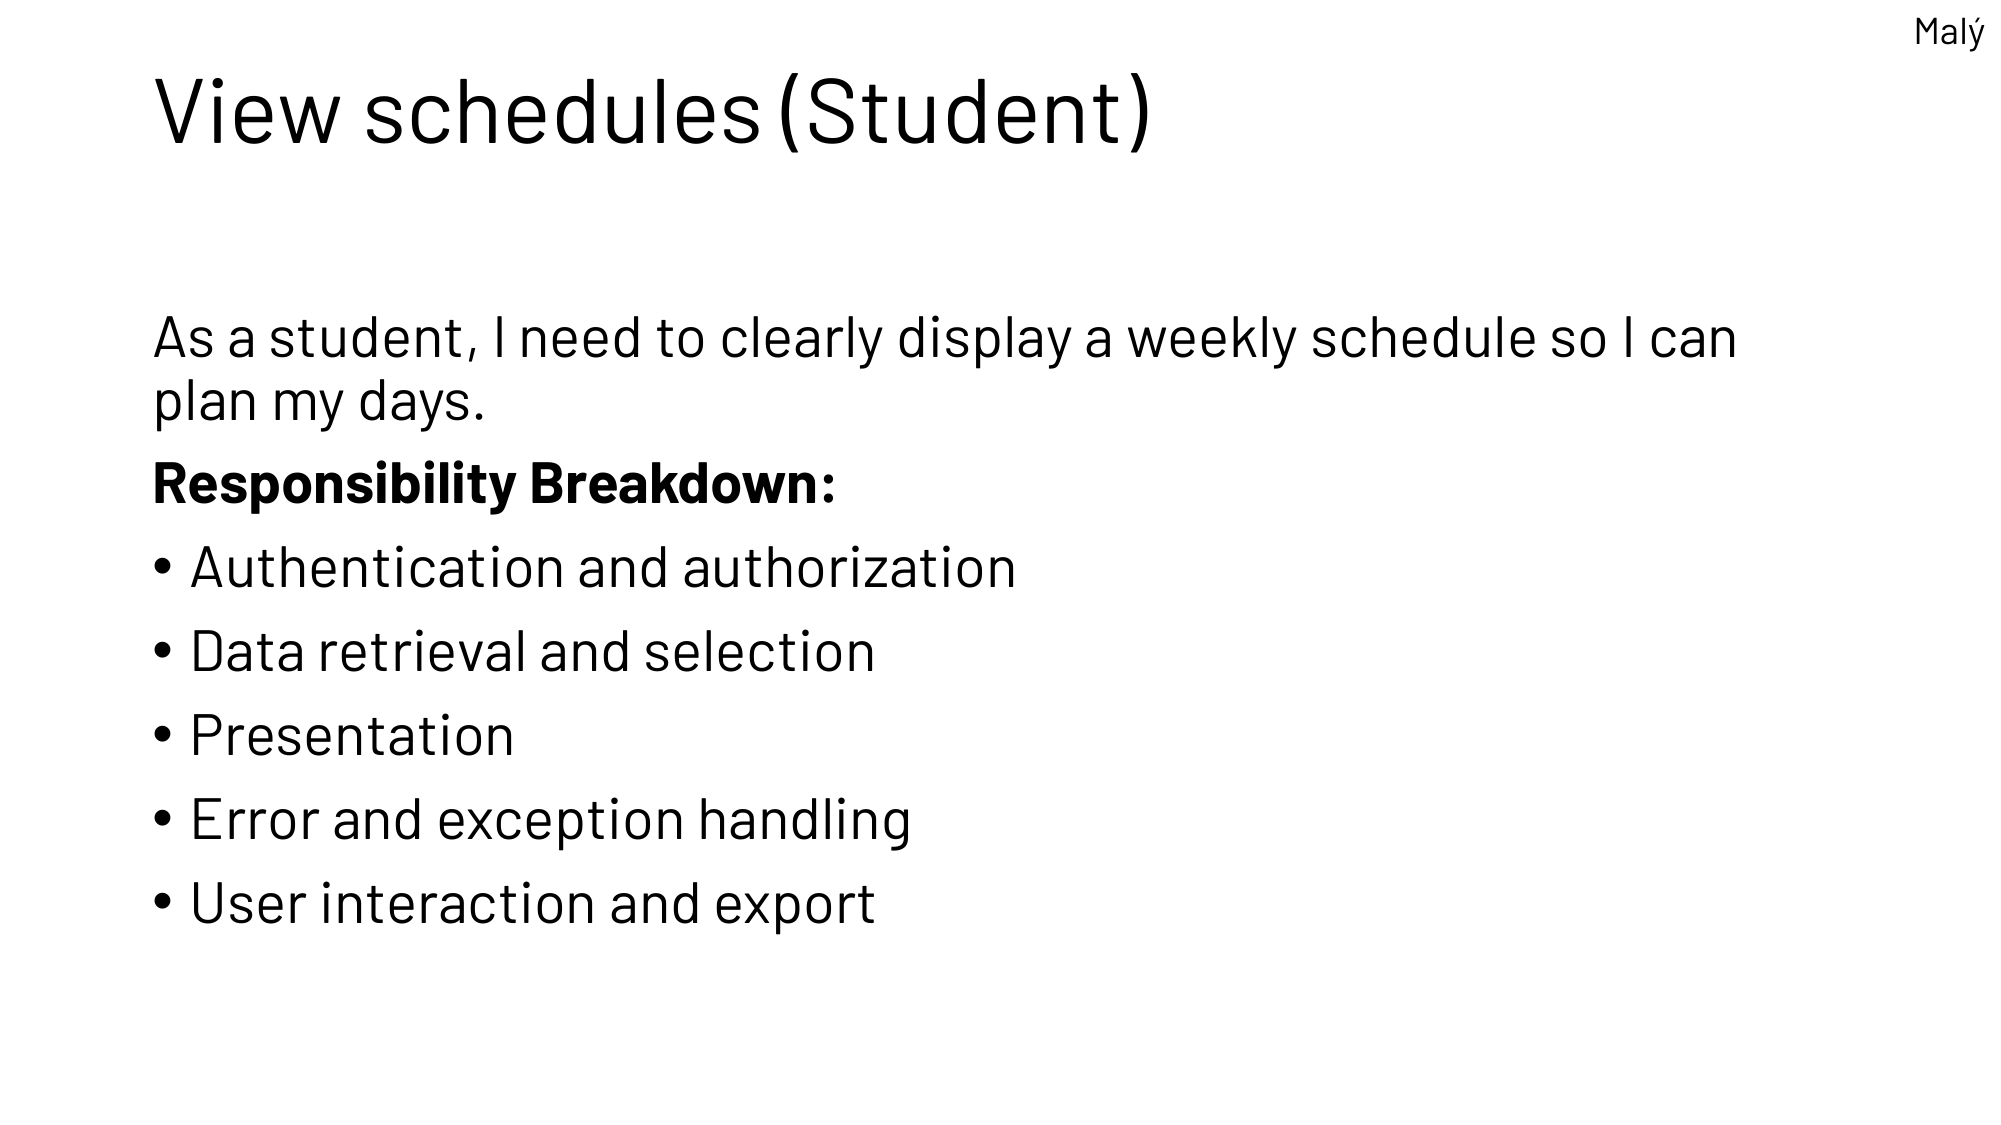

Malý
# View schedules (Student)
As a student, I need to clearly display a weekly schedule so I can plan my days.
Responsibility Breakdown:
Authentication and authorization
Data retrieval and selection
Presentation
Error and exception handling
User interaction and export